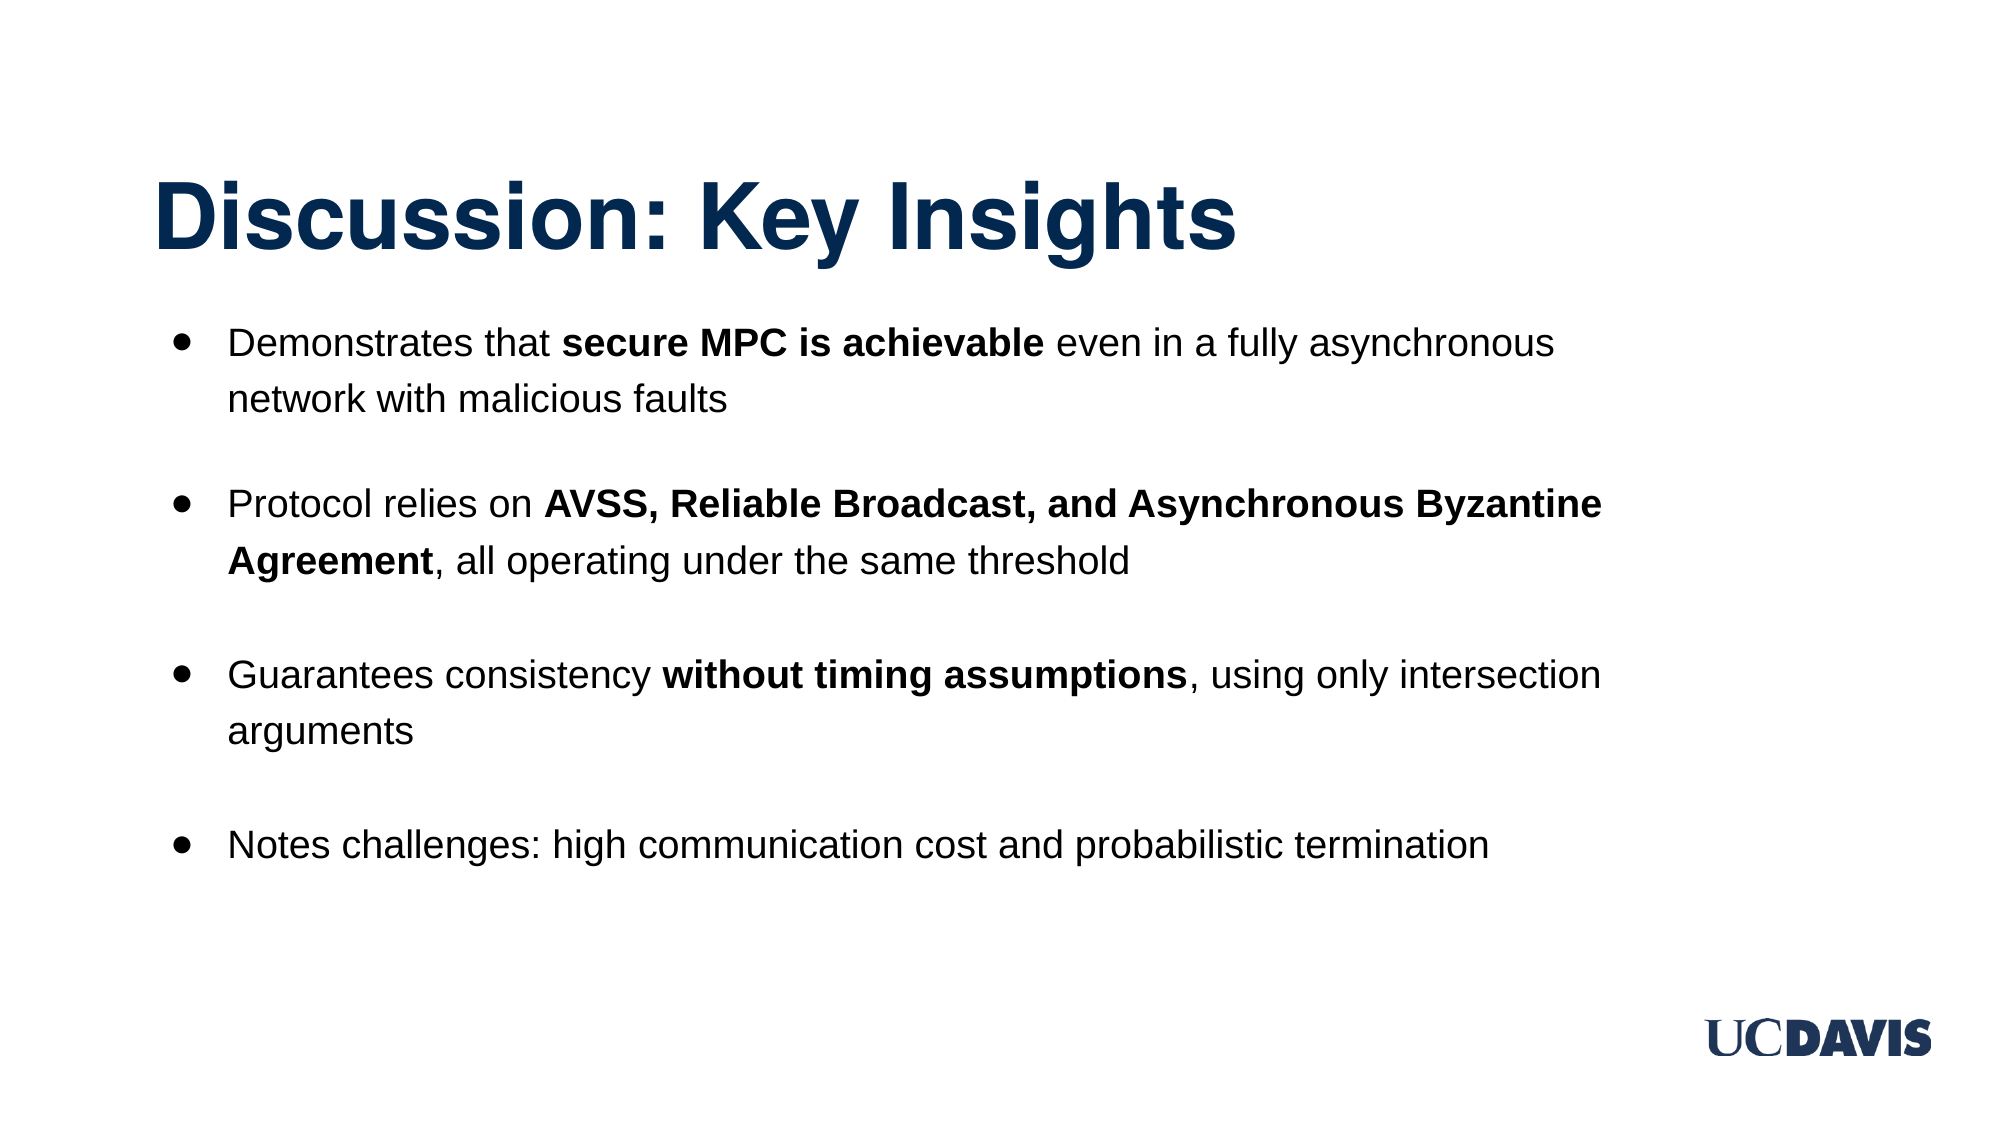

# Discussion: Key Insights
Demonstrates that secure MPC is achievable even in a fully asynchronous network with malicious faults
Protocol relies on AVSS, Reliable Broadcast, and Asynchronous Byzantine Agreement, all operating under the same threshold
Guarantees consistency without timing assumptions, using only intersection arguments
Notes challenges: high communication cost and probabilistic termination